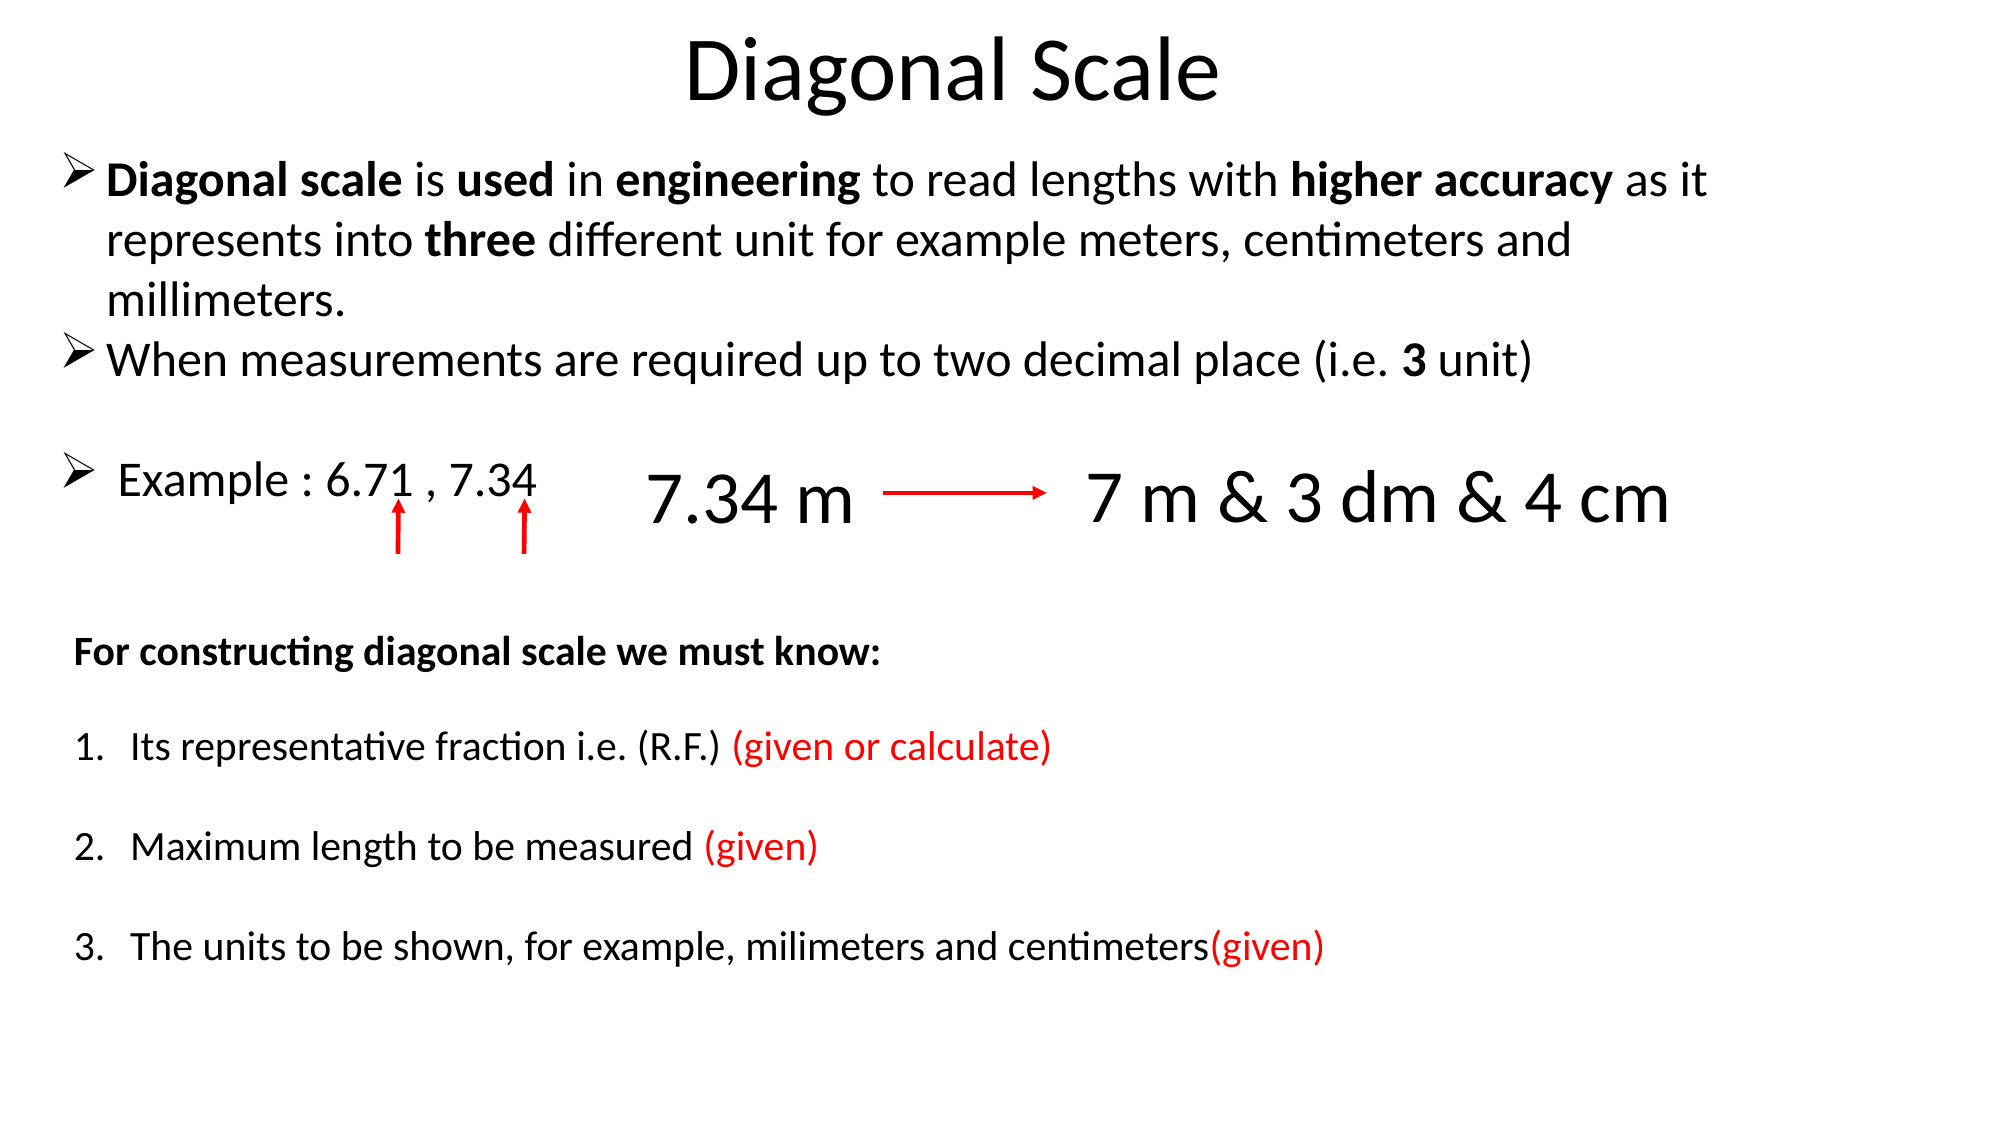

# Diagonal Scale
Diagonal scale is used in engineering to read lengths with higher accuracy as it represents into three different unit for example meters, centimeters and millimeters.
When measurements are required up to two decimal place (i.e. 3 unit)

 Example : 6.71 , 7.34
7 m & 3 dm & 4 cm
7.34 m
For constructing diagonal scale we must know:

Its representative fraction i.e. (R.F.) (given or calculate)

Maximum length to be measured (given)

The units to be shown, for example, milimeters and centimeters(given)